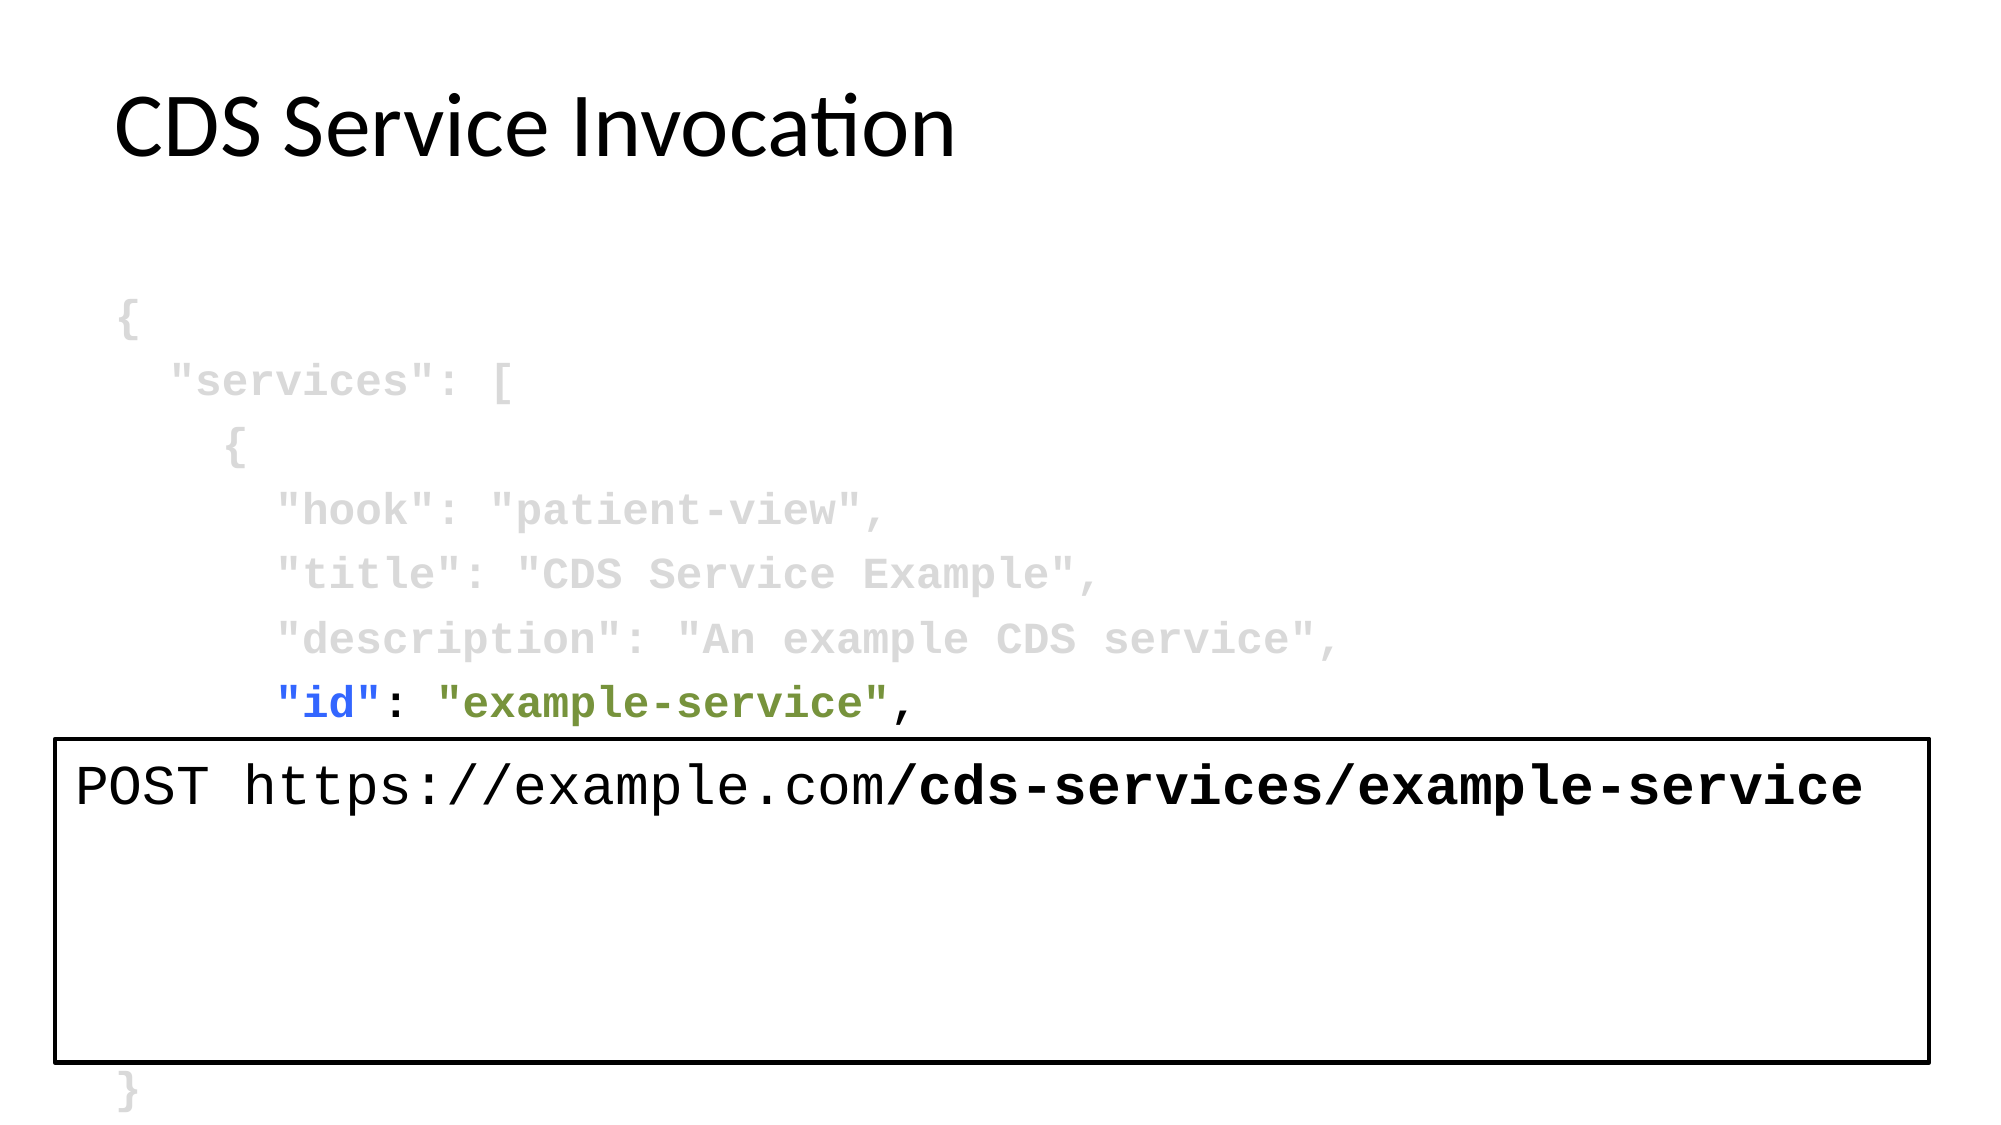

# CDS Service Invocation
{
  "services": [
    {
      "hook": "patient-view",
      "title": "CDS Service Example",
      "description": "An example CDS service",
      "id": "example-service",
      "prefetch": {
        "patientToGreet": "Patient/{{Patient.id}}"
      }
    },
    {...}
}
POST https://example.com/cds-services/example-service